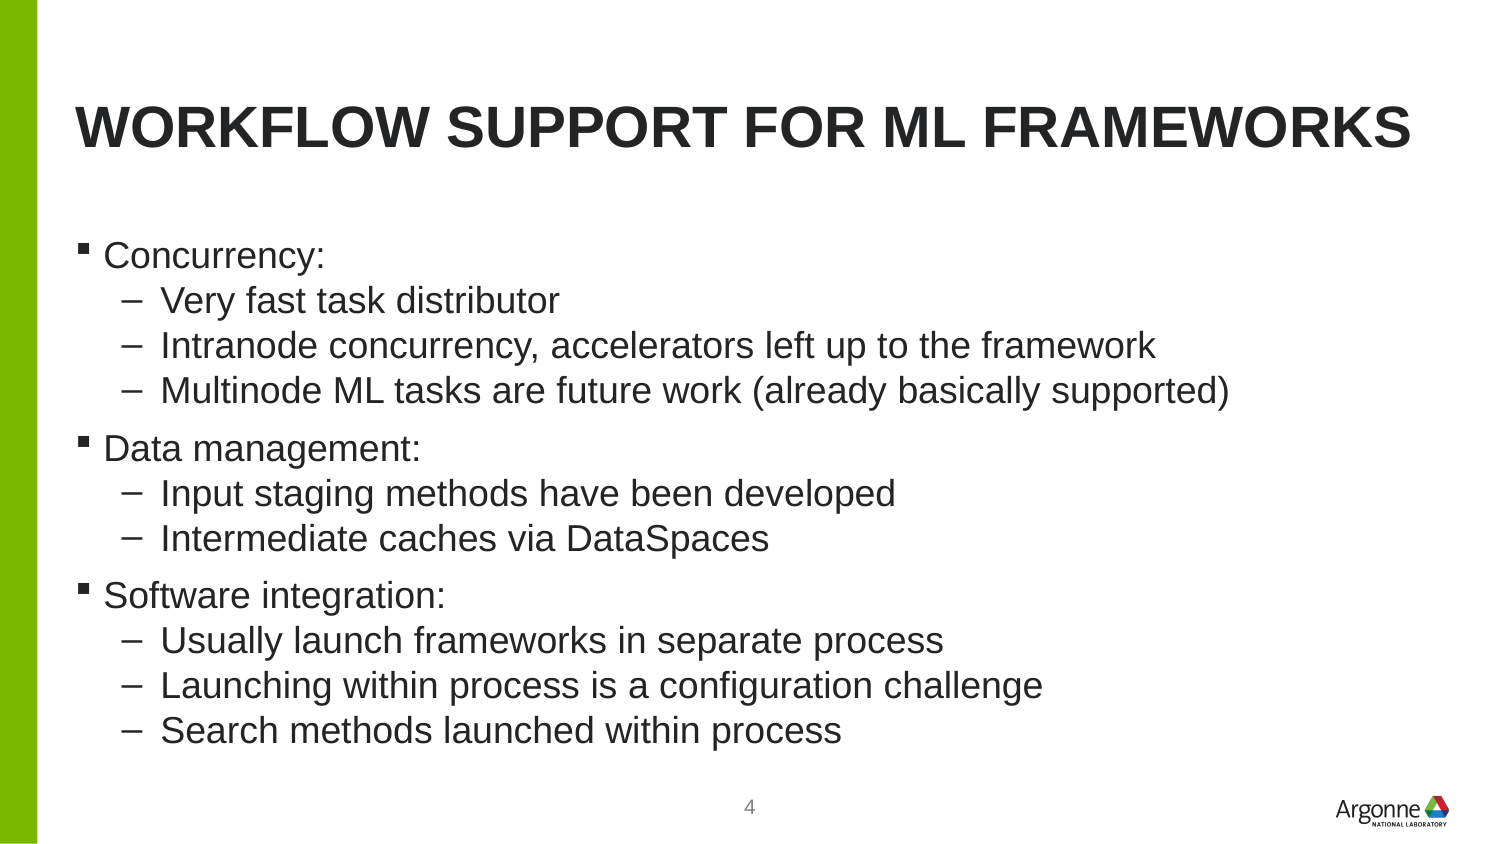

# WORKFLOW support for ML frameworks

Concurrency:
Very fast task distributor
Intranode concurrency, accelerators left up to the framework
Multinode ML tasks are future work (already basically supported)
Data management:
Input staging methods have been developed
Intermediate caches via DataSpaces
Software integration:
Usually launch frameworks in separate process
Launching within process is a configuration challenge
Search methods launched within process

4